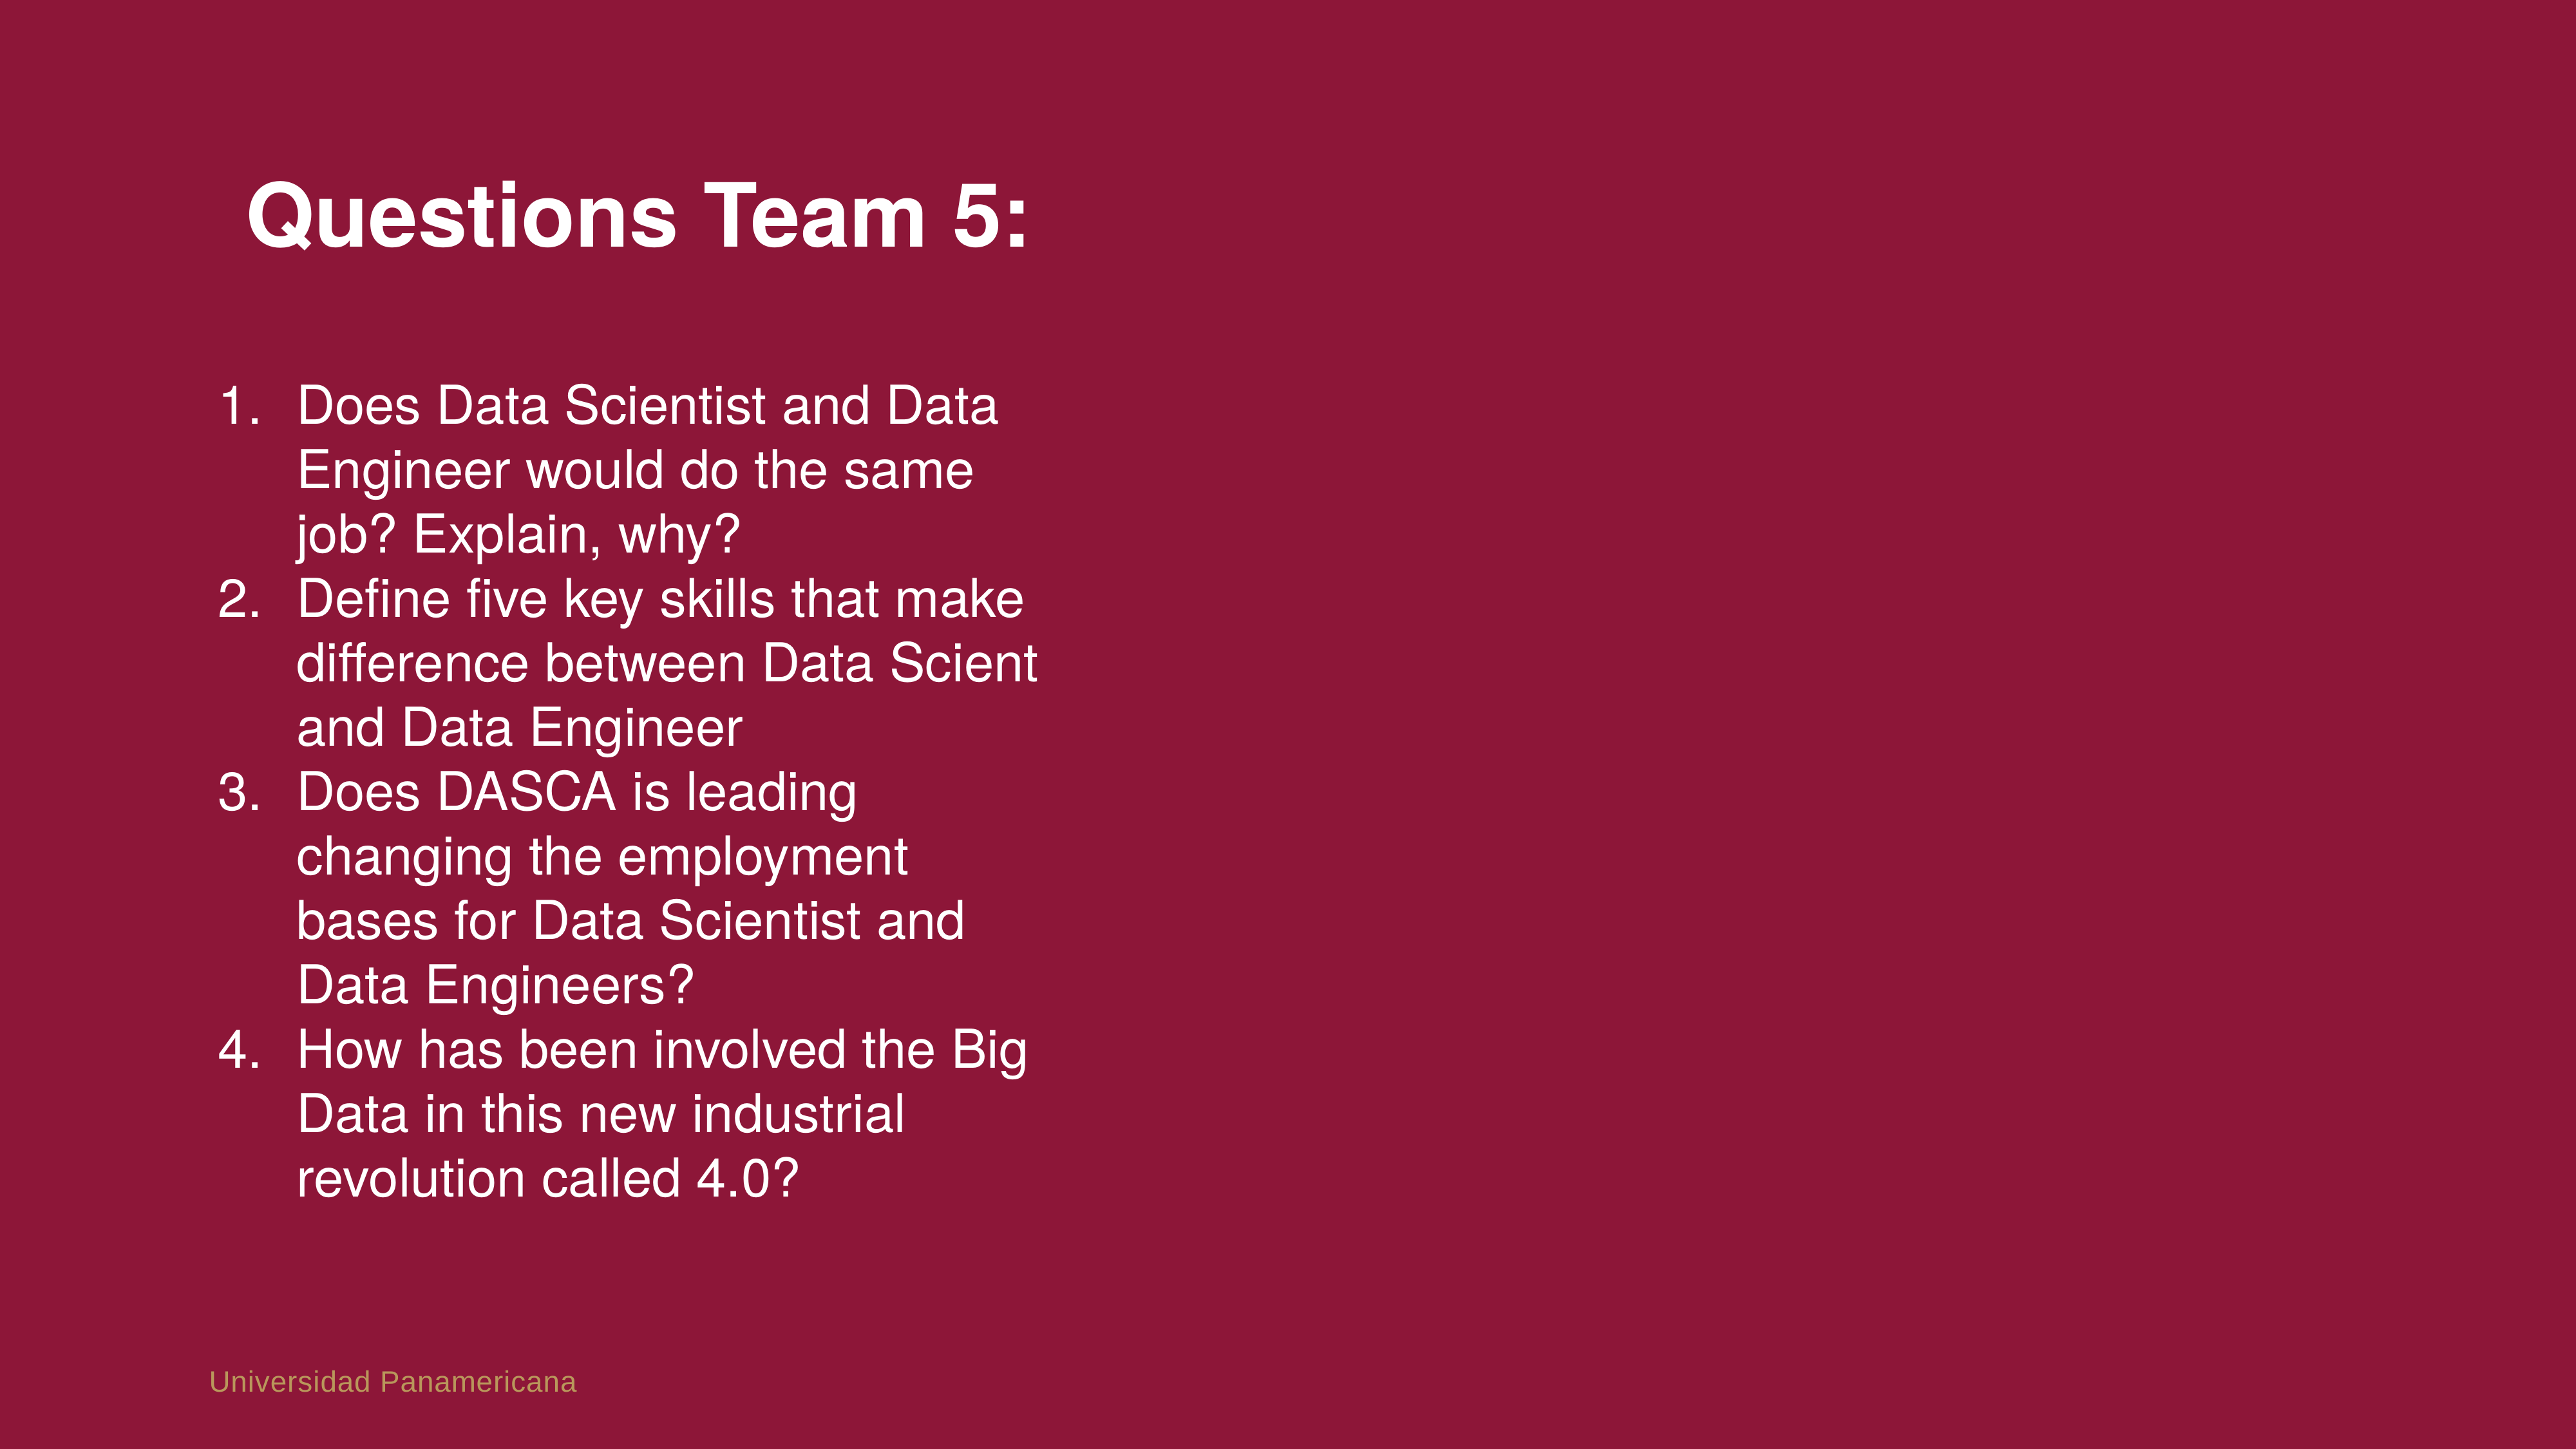

Questions Team 5:

Does Data Scientist and Data Engineer would do the same job? Explain, why?
Define five key skills that make difference between Data Scient and Data Engineer
Does DASCA is leading changing the employment bases for Data Scientist and Data Engineers?
How has been involved the Big Data in this new industrial revolution called 4.0?